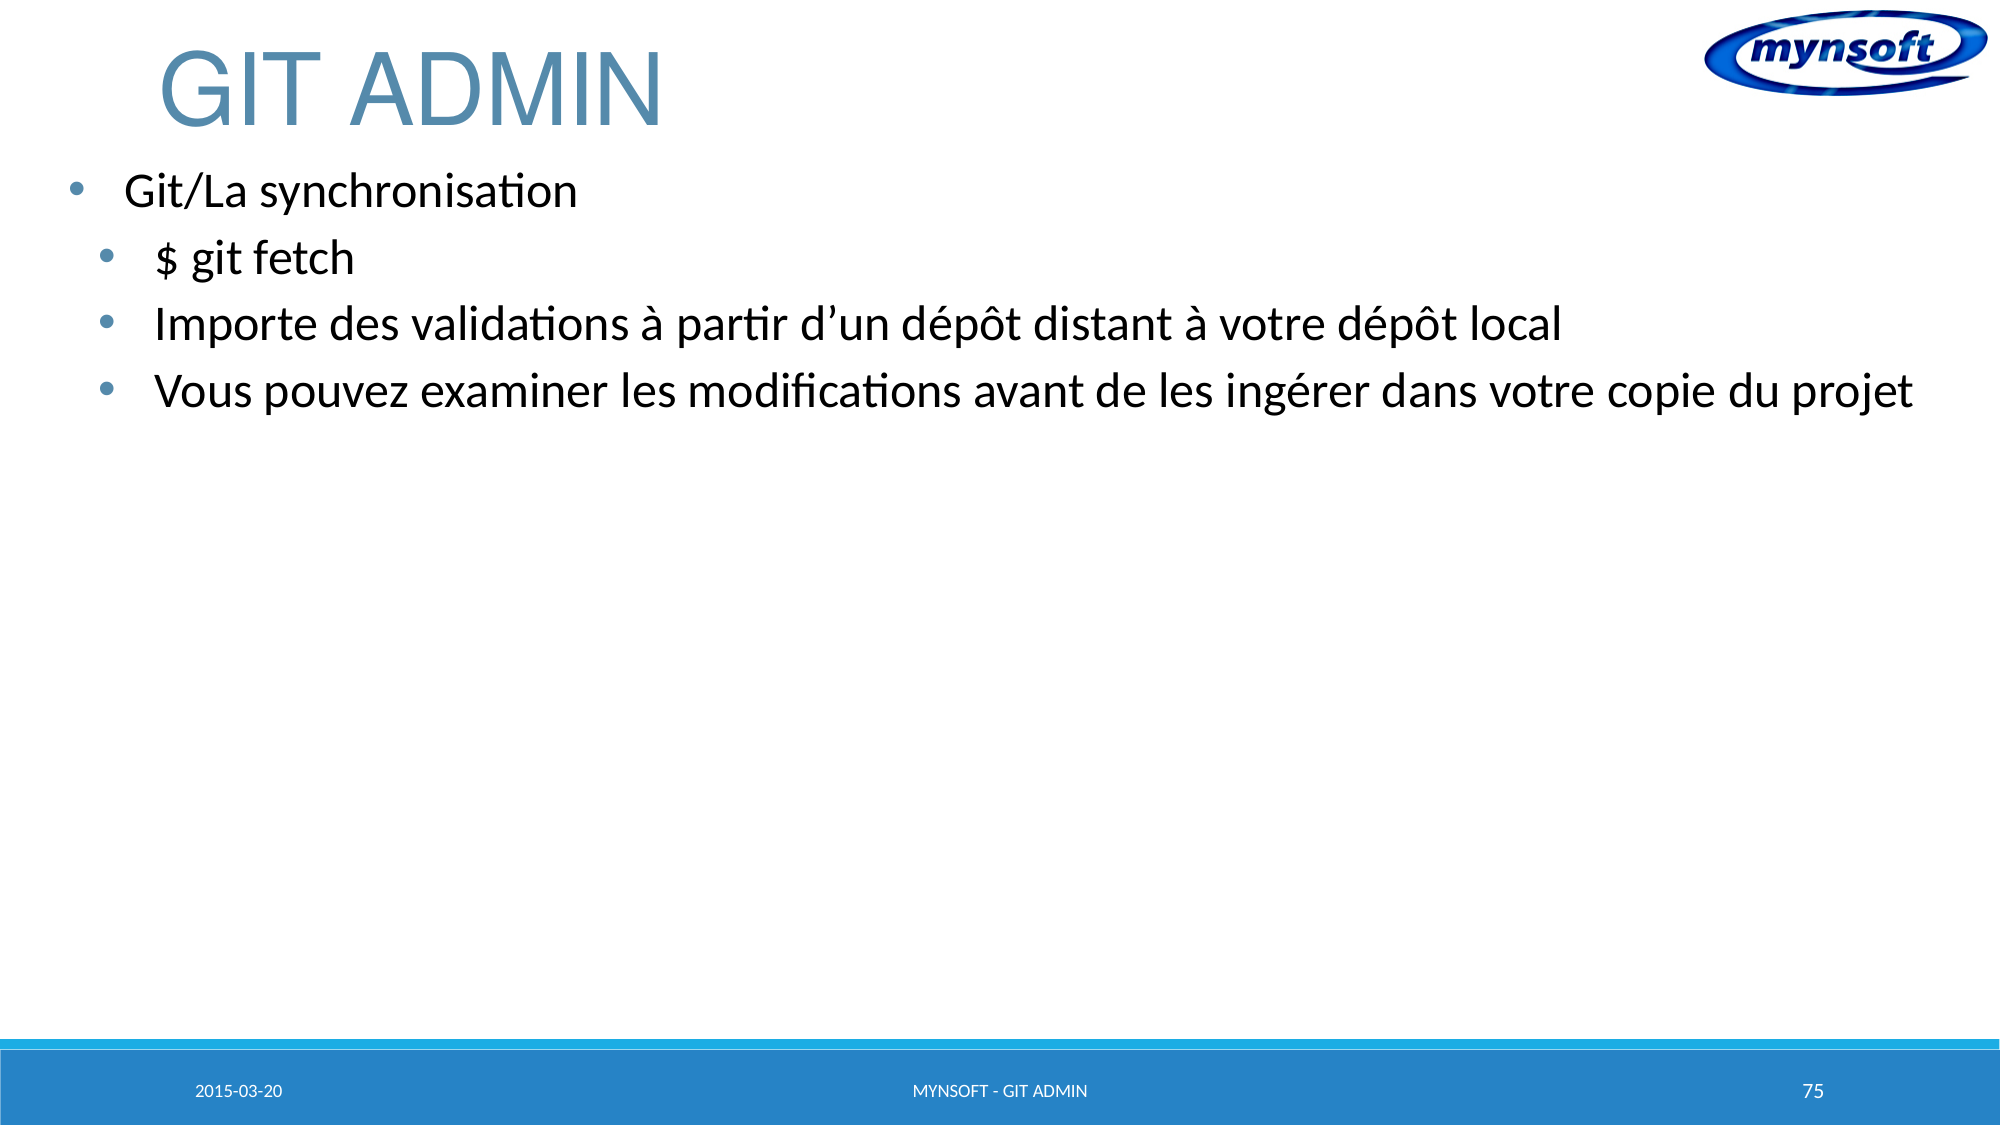

# GIT ADMIN
Git/La synchronisation
$ git fetch
Importe des validations à partir d’un dépôt distant à votre dépôt local
Vous pouvez examiner les modifications avant de les ingérer dans votre copie du projet

2015-03-20
MYNSOFT - GIT ADMIN
75